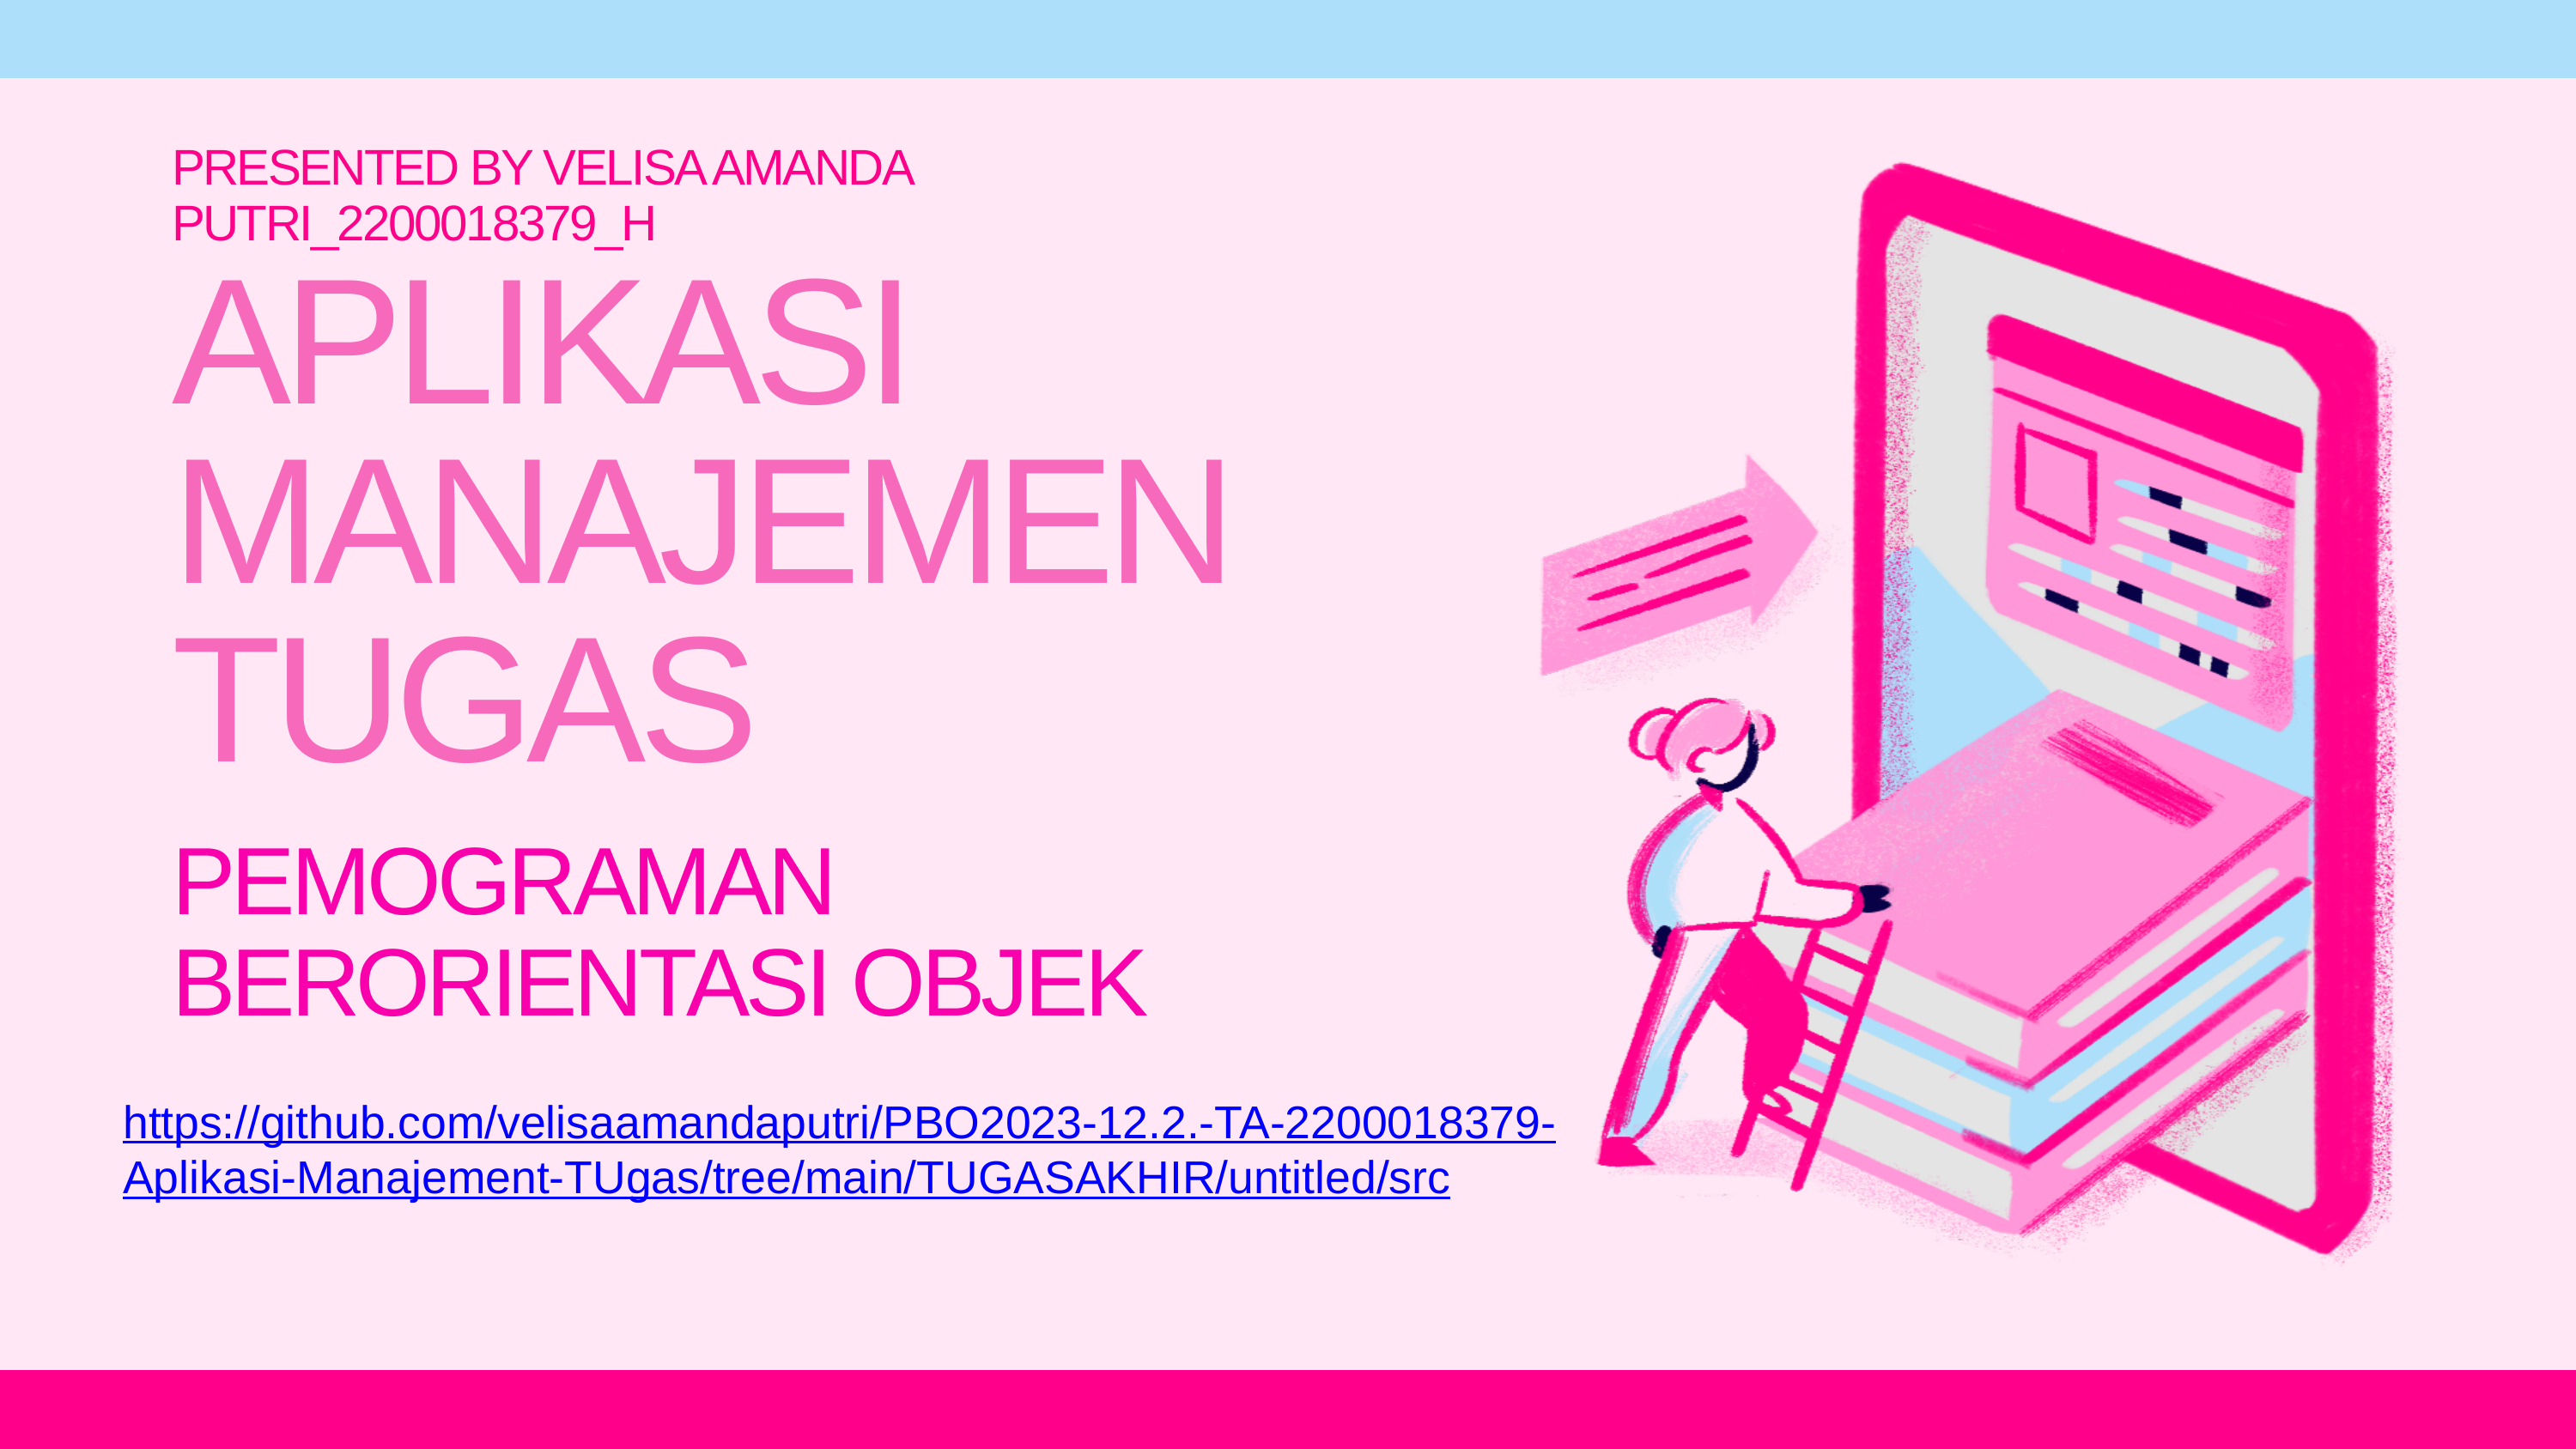

PRESENTED BY VELISA AMANDA PUTRI_2200018379_H

APLIKASI MANAJEMEN TUGAS
PEMOGRAMAN BERORIENTASI OBJEK
https://github.com/velisaamandaputri/PBO2023-12.2.-TA-2200018379-Aplikasi-Manajement-TUgas/tree/main/TUGASAKHIR/untitled/src